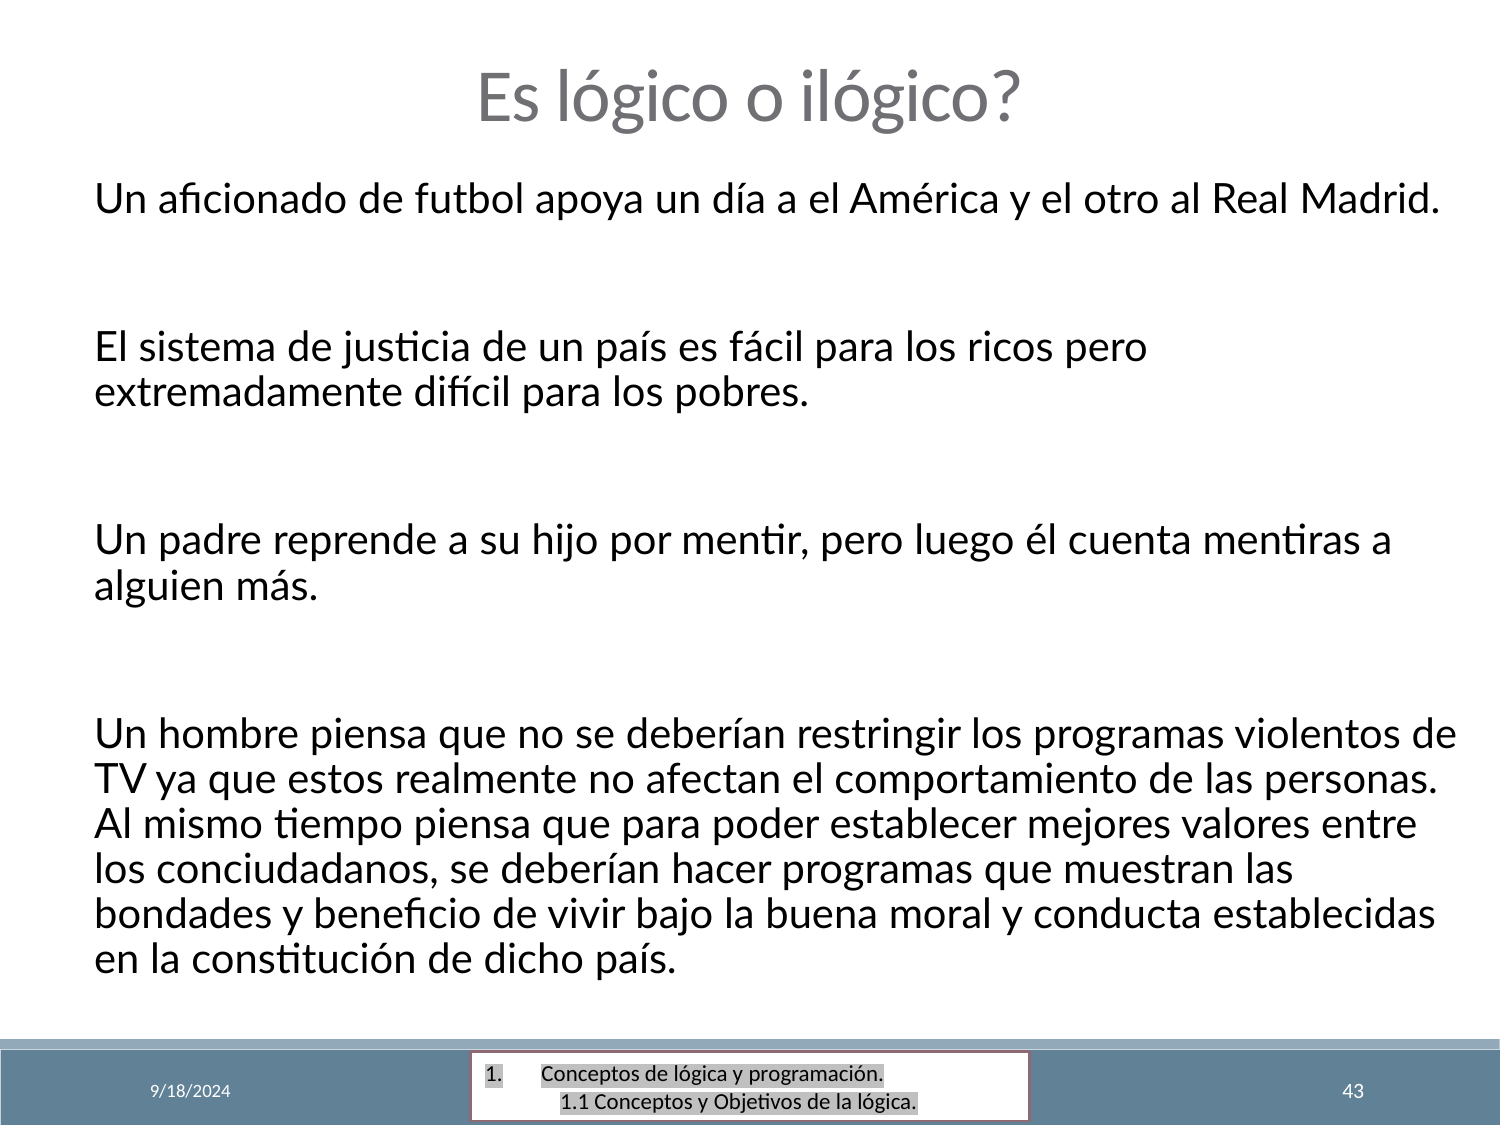

Es lógico o ilógico?
Un aficionado de futbol apoya un día a el América y el otro al Real Madrid.

El sistema de justicia de un país es fácil para los ricos pero extremadamente difícil para los pobres.

Un padre reprende a su hijo por mentir, pero luego él cuenta mentiras a alguien más.

Un hombre piensa que no se deberían restringir los programas violentos de TV ya que estos realmente no afectan el comportamiento de las personas. Al mismo tiempo piensa que para poder establecer mejores valores entre los conciudadanos, se deberían hacer programas que muestran las bondades y beneficio de vivir bajo la buena moral y conducta establecidas en la constitución de dicho país.

Conceptos de lógica y programación.
1.1 Conceptos y Objetivos de la lógica.
9/18/2024
Fundamentos de Programación
43